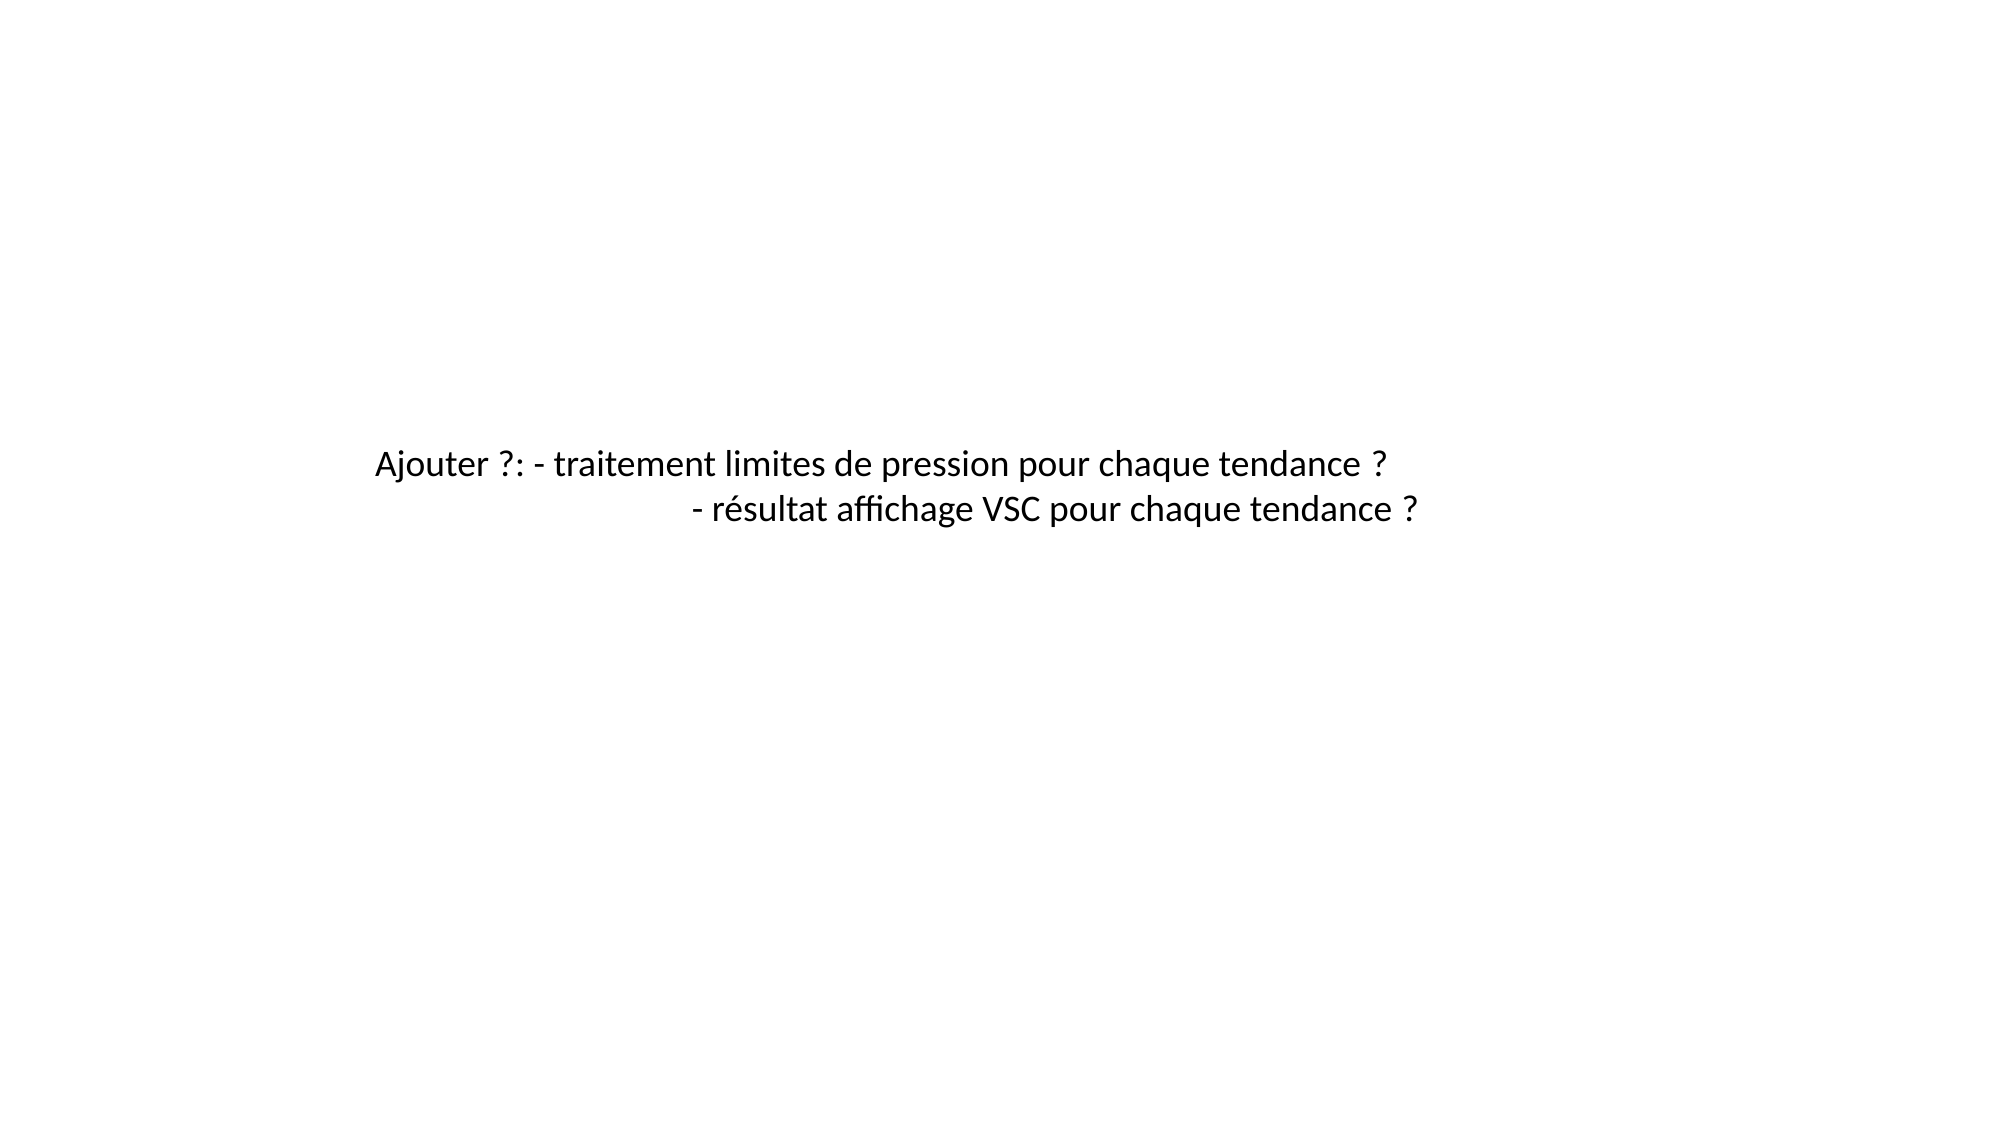

Ajouter ?: - traitement limites de pression pour chaque tendance ?
		  - résultat affichage VSC pour chaque tendance ?